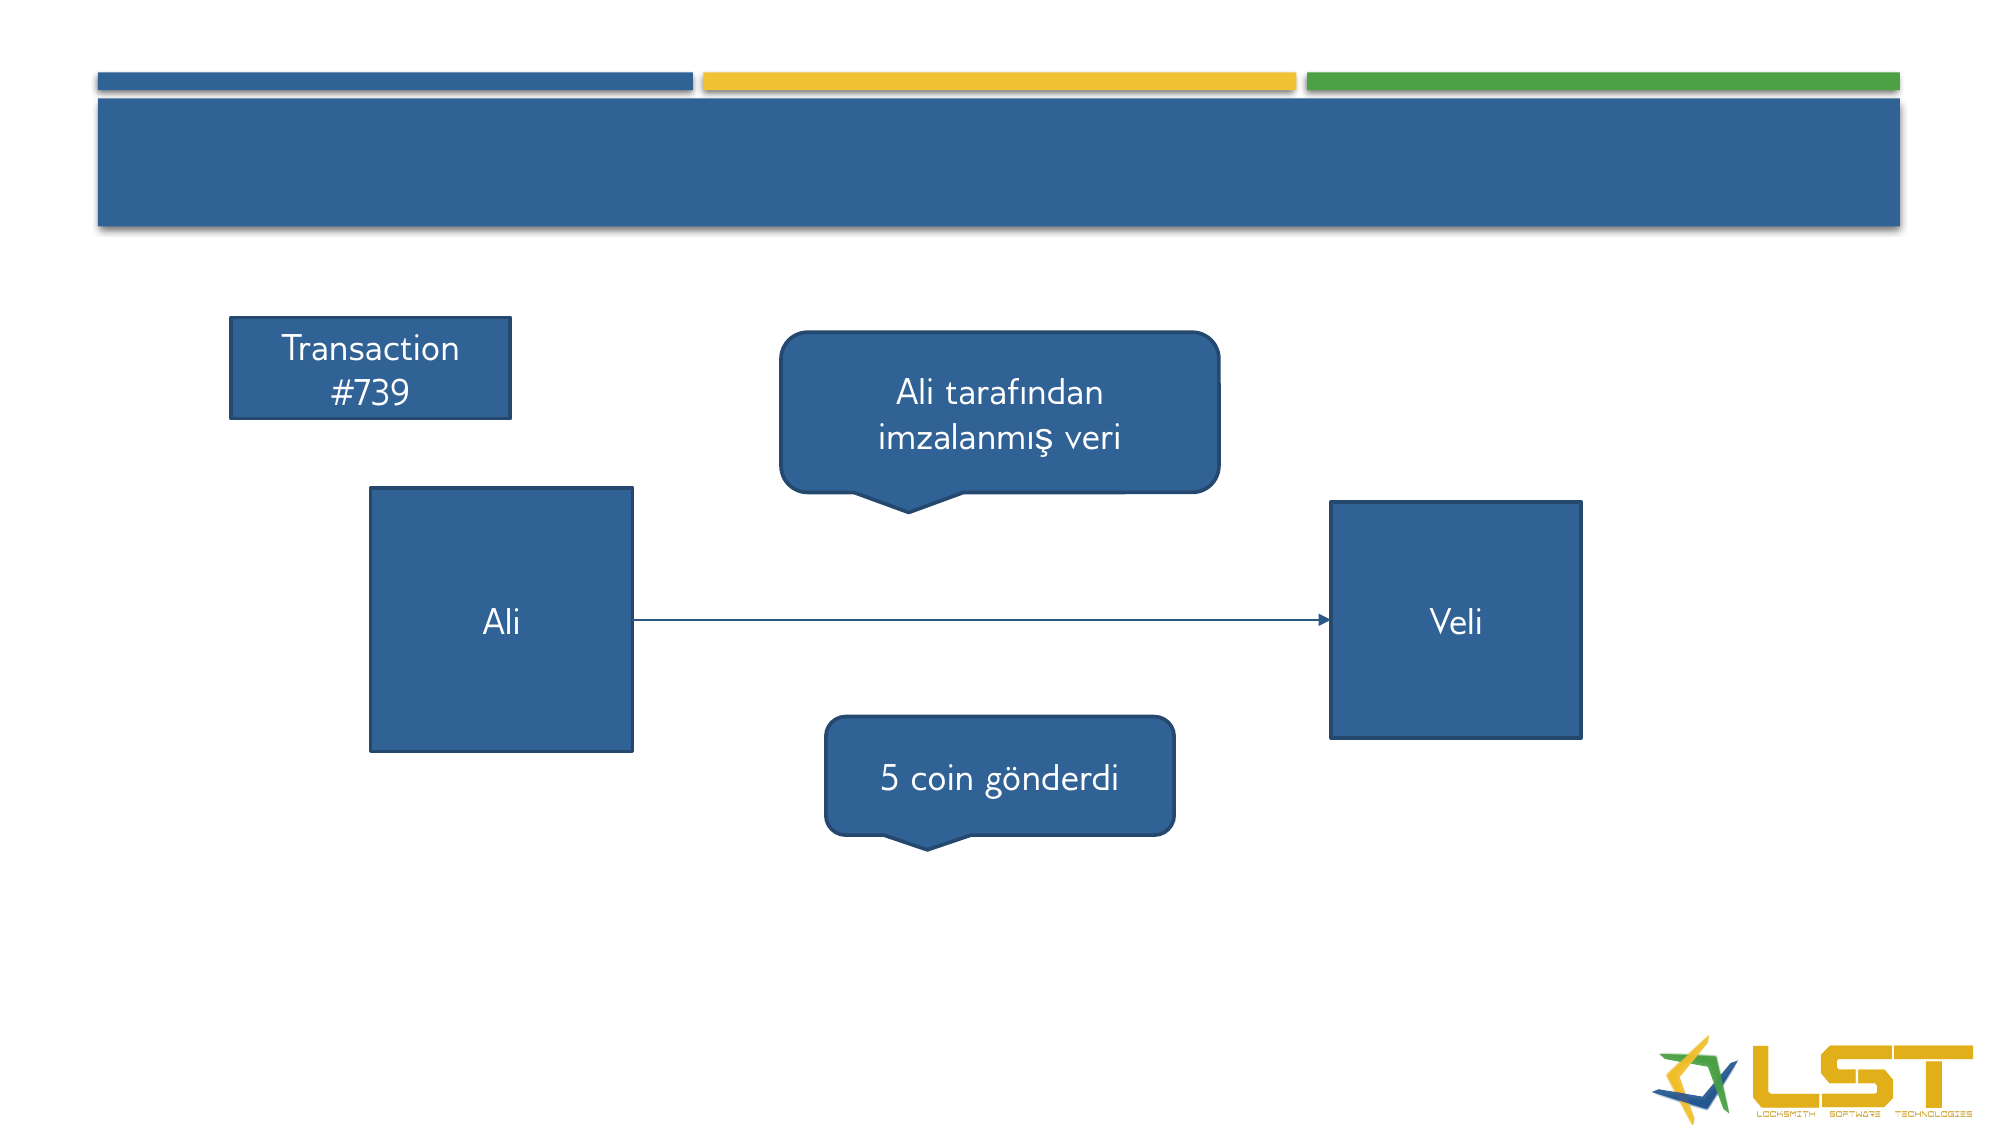

#

Transaction #739
Ali tarafından imzalanmış veri
Ali
Veli
5 coin gönderdi